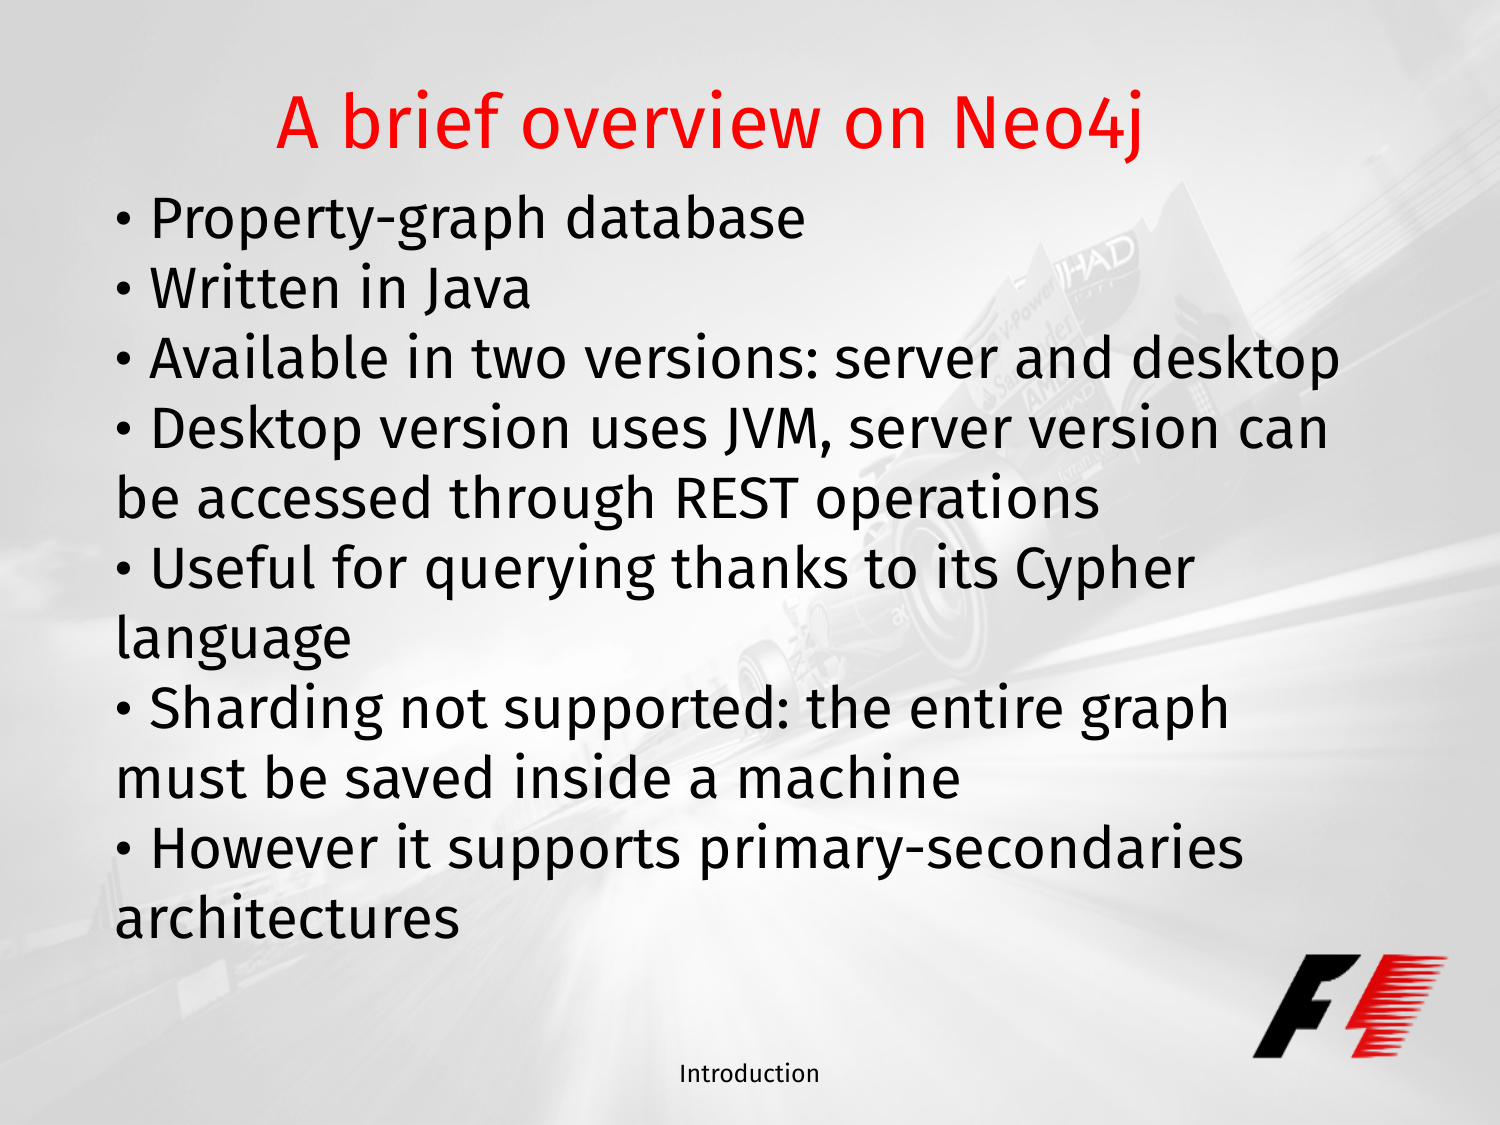

A brief overview on Neo4j
• Property-graph database
• Written in Java
• Available in two versions: server and desktop
• Desktop version uses JVM, server version can be accessed through REST operations
• Useful for querying thanks to its Cypher language
• Sharding not supported: the entire graph must be saved inside a machine
• However it supports primary-secondaries architectures
Introduction